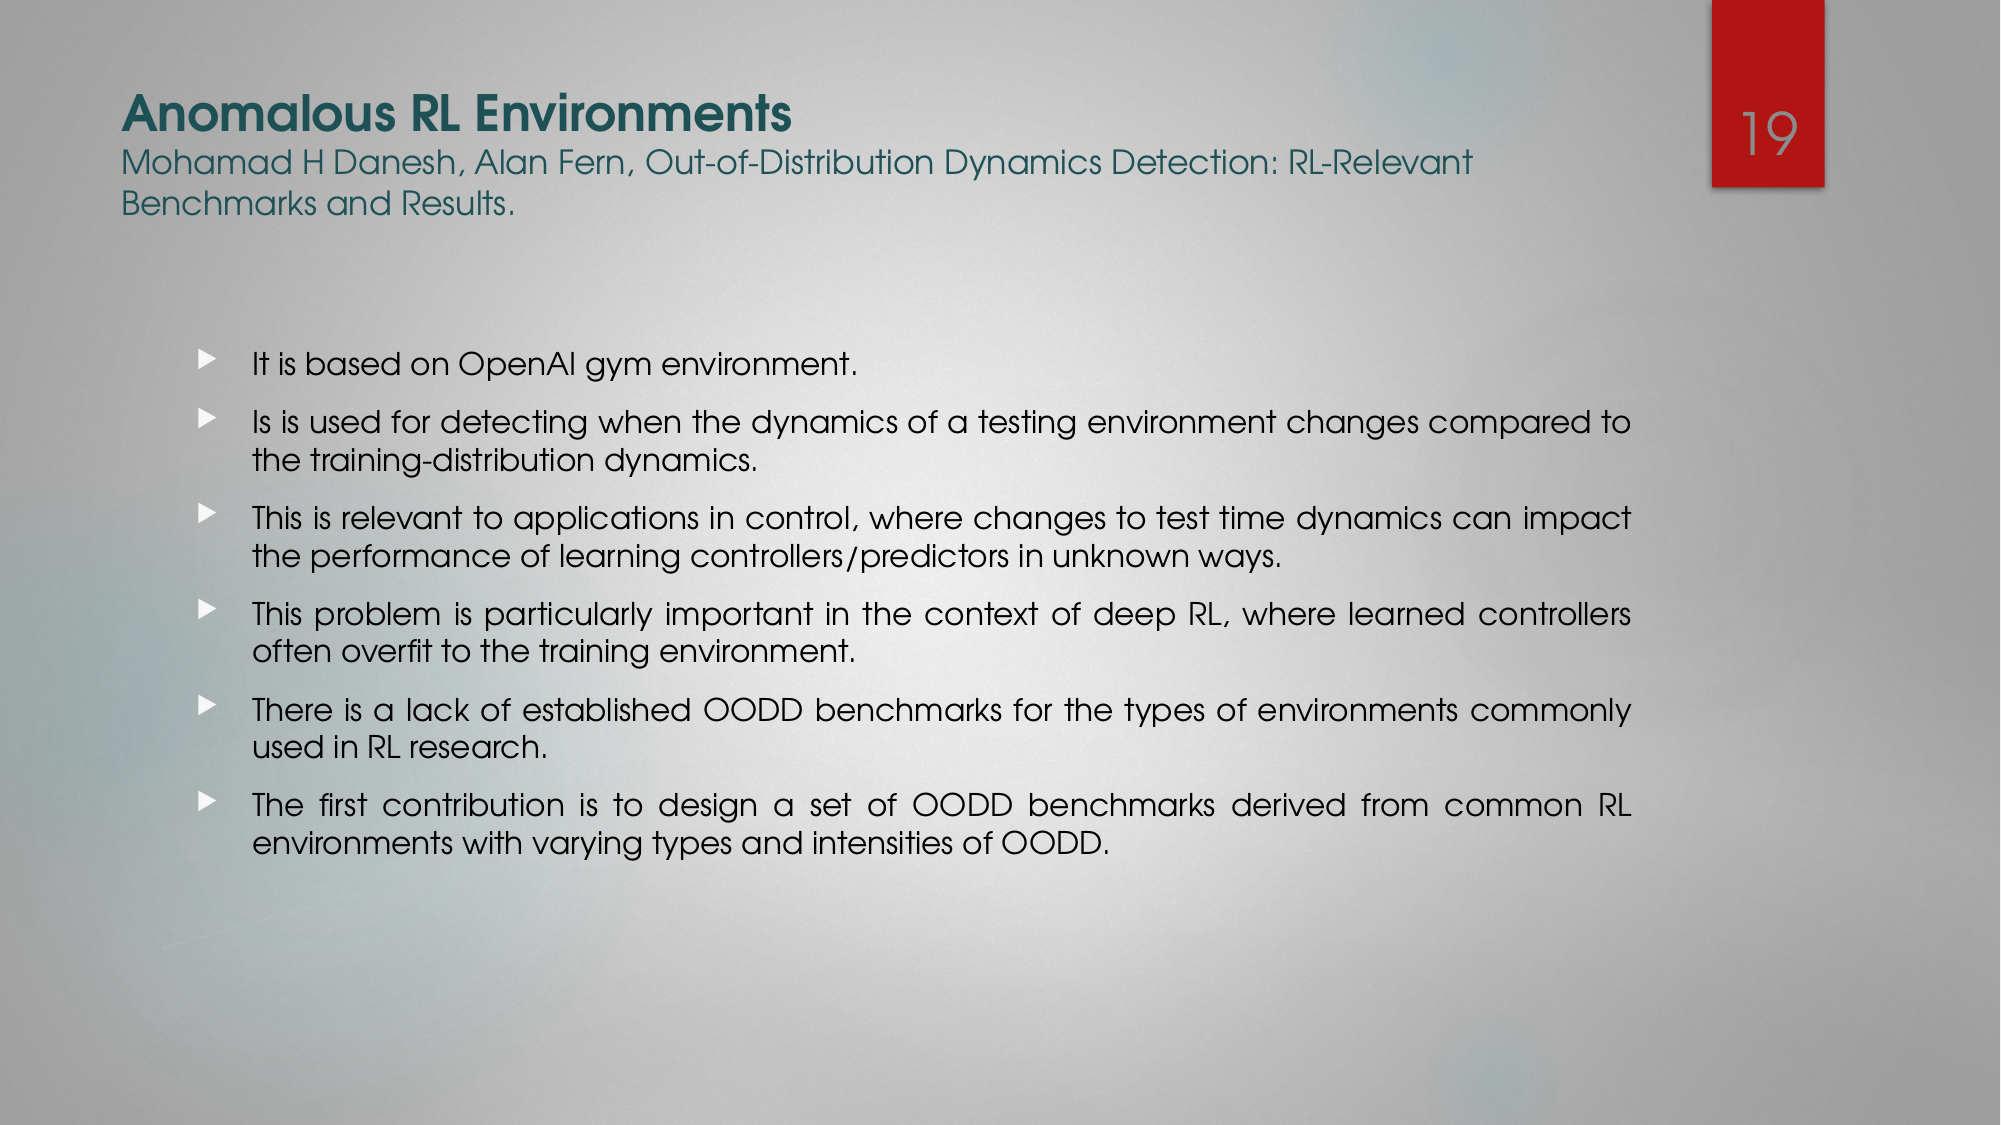

19
# Anomalous RL Environments Mohamad H Danesh, Alan Fern, Out-of-Distribution Dynamics Detection: RL-Relevant Benchmarks and Results.
It is based on OpenAI gym environment.
Is is used for detecting when the dynamics of a testing environment changes compared to the training-distribution dynamics.
This is relevant to applications in control, where changes to test time dynamics can impact the performance of learning controllers/predictors in unknown ways.
This problem is particularly important in the context of deep RL, where learned controllers often overfit to the training environment.
There is a lack of established OODD benchmarks for the types of environments commonly used in RL research.
The first contribution is to design a set of OODD benchmarks derived from common RL environments with varying types and intensities of OODD.